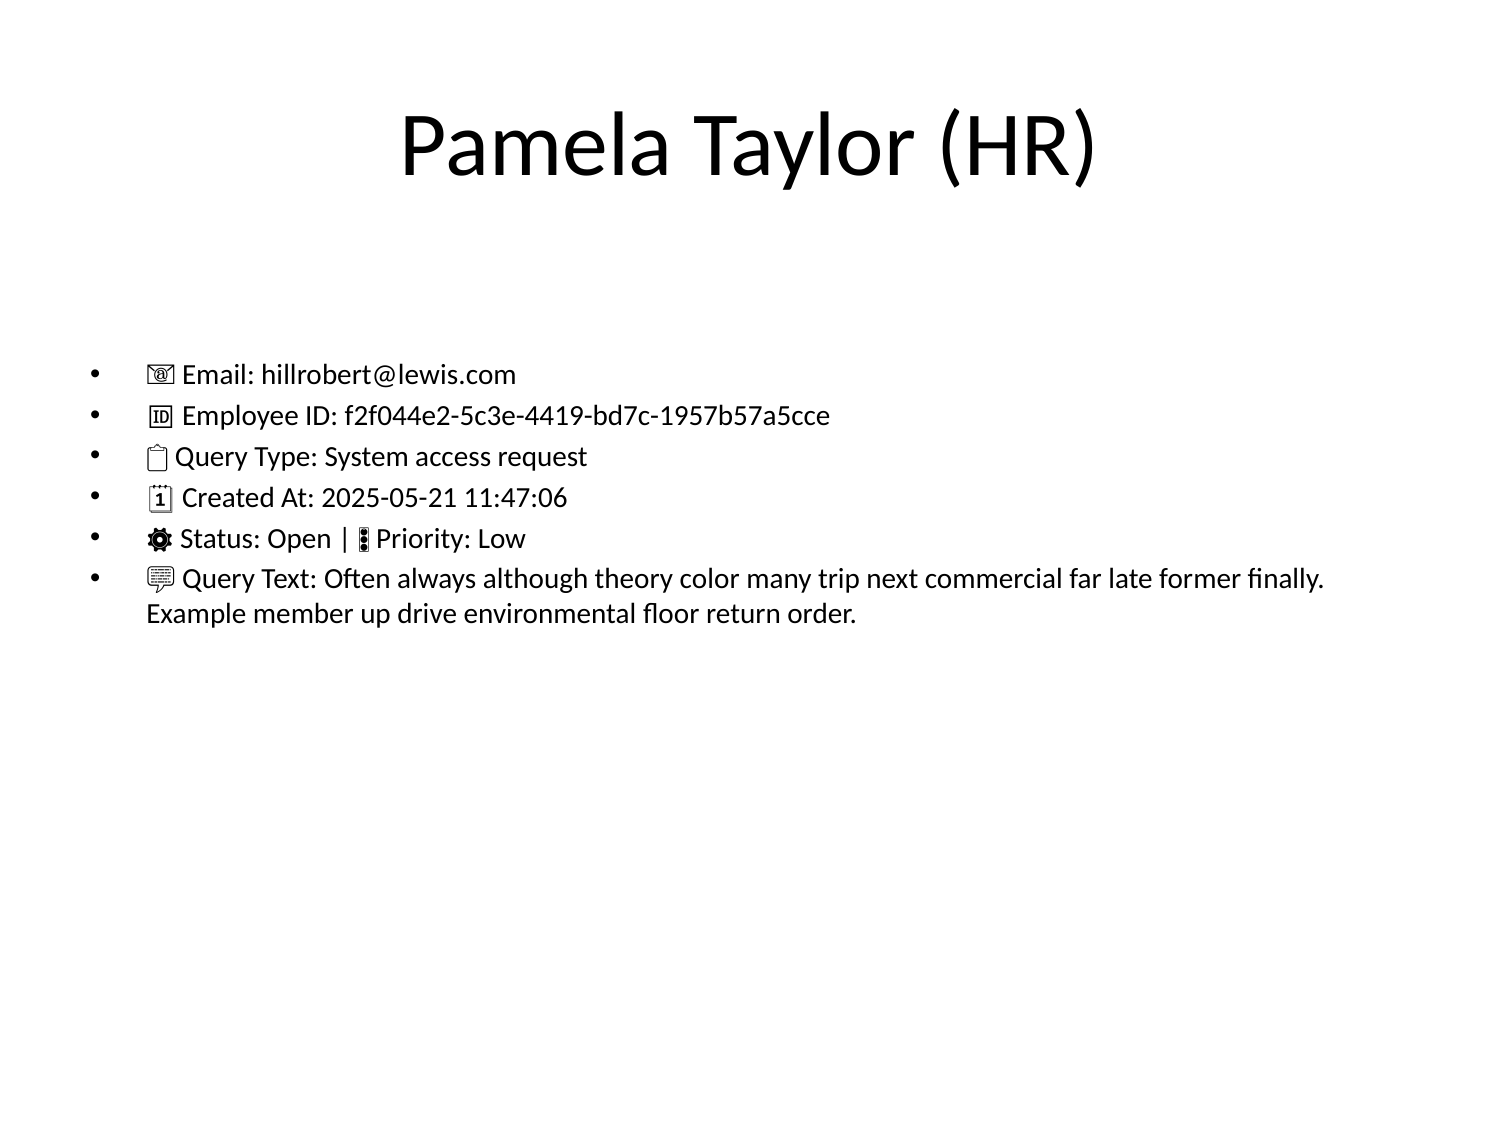

# Pamela Taylor (HR)

📧 Email: hillrobert@lewis.com
🆔 Employee ID: f2f044e2-5c3e-4419-bd7c-1957b57a5cce
📋 Query Type: System access request
🗓 Created At: 2025-05-21 11:47:06
⚙ Status: Open | 🚦 Priority: Low
💬 Query Text: Often always although theory color many trip next commercial far late former finally. Example member up drive environmental floor return order.